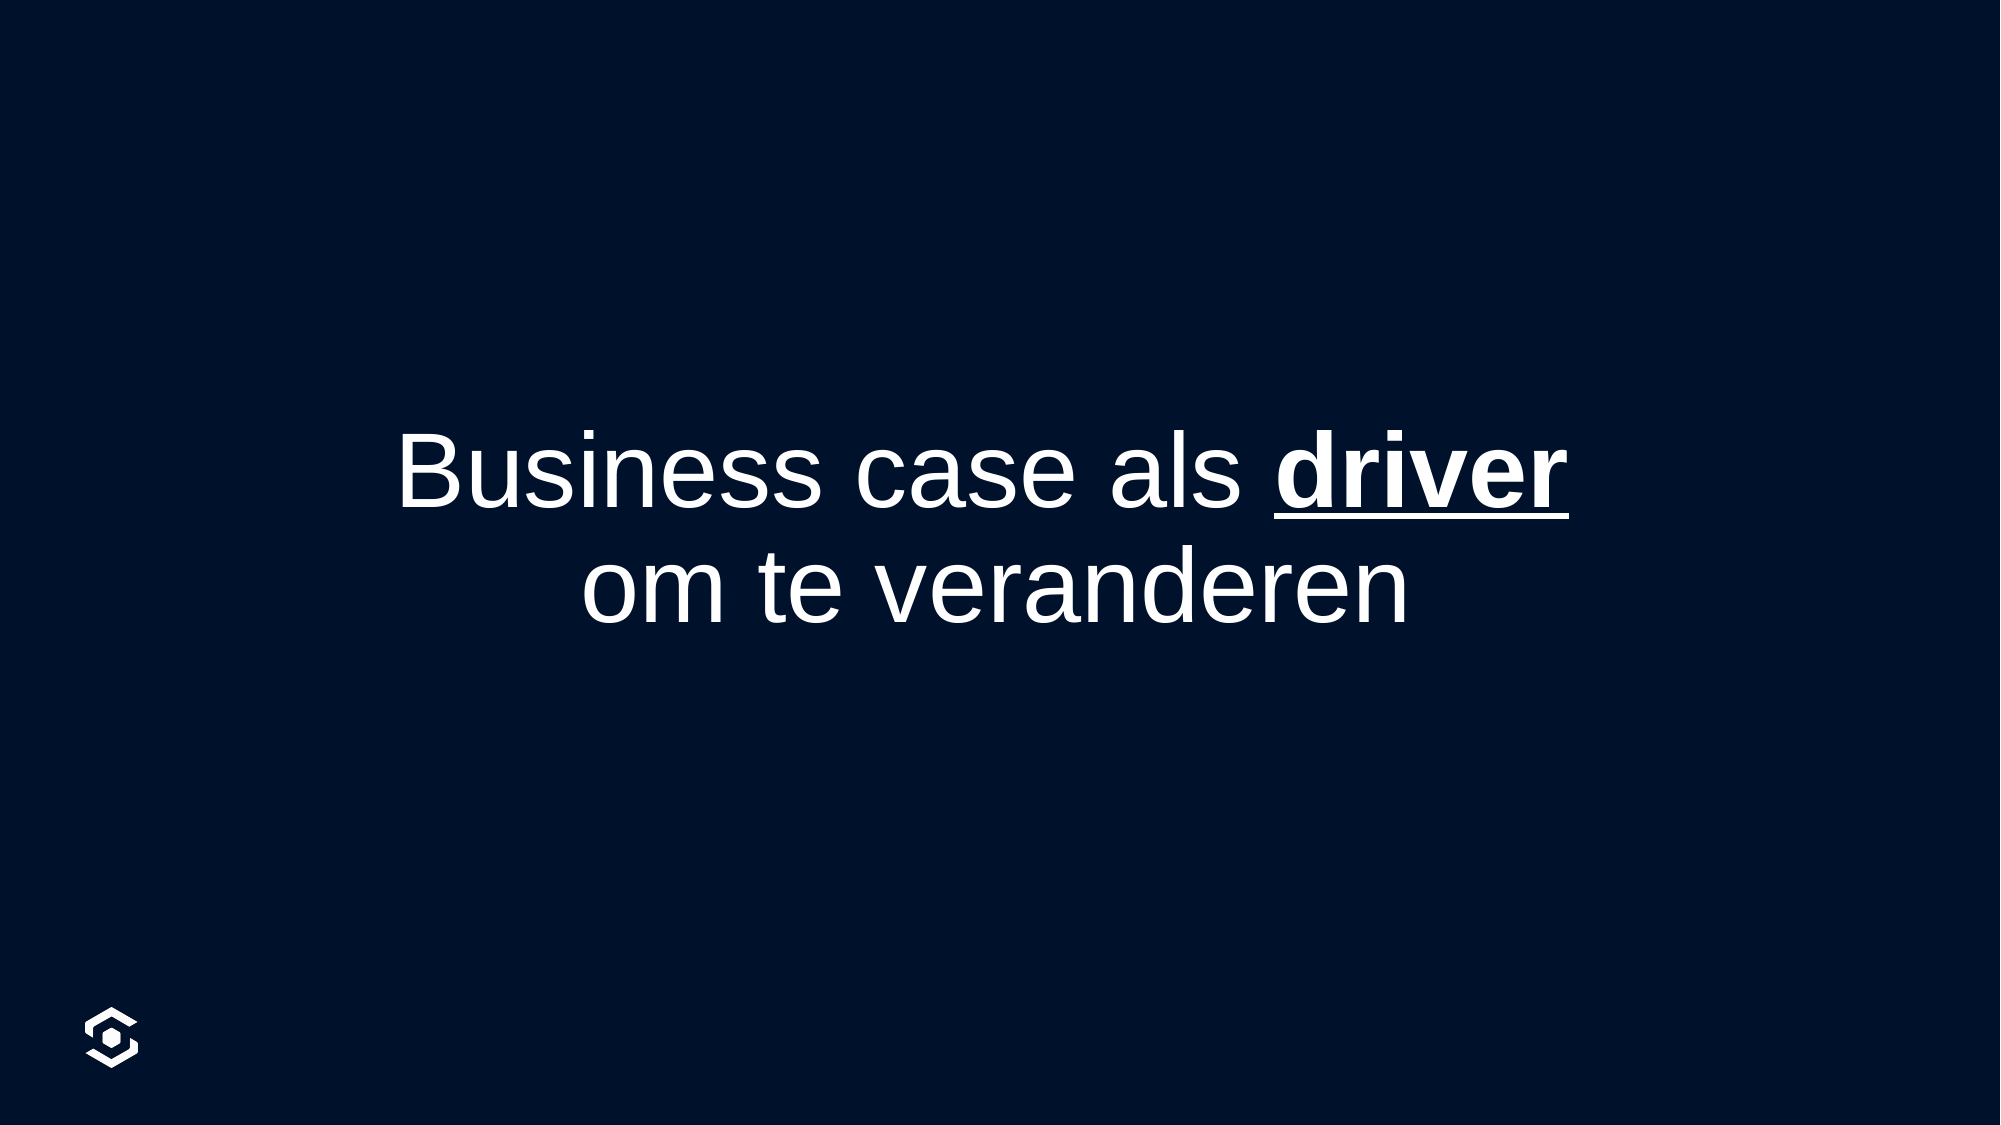

# Business case als driver om te veranderen